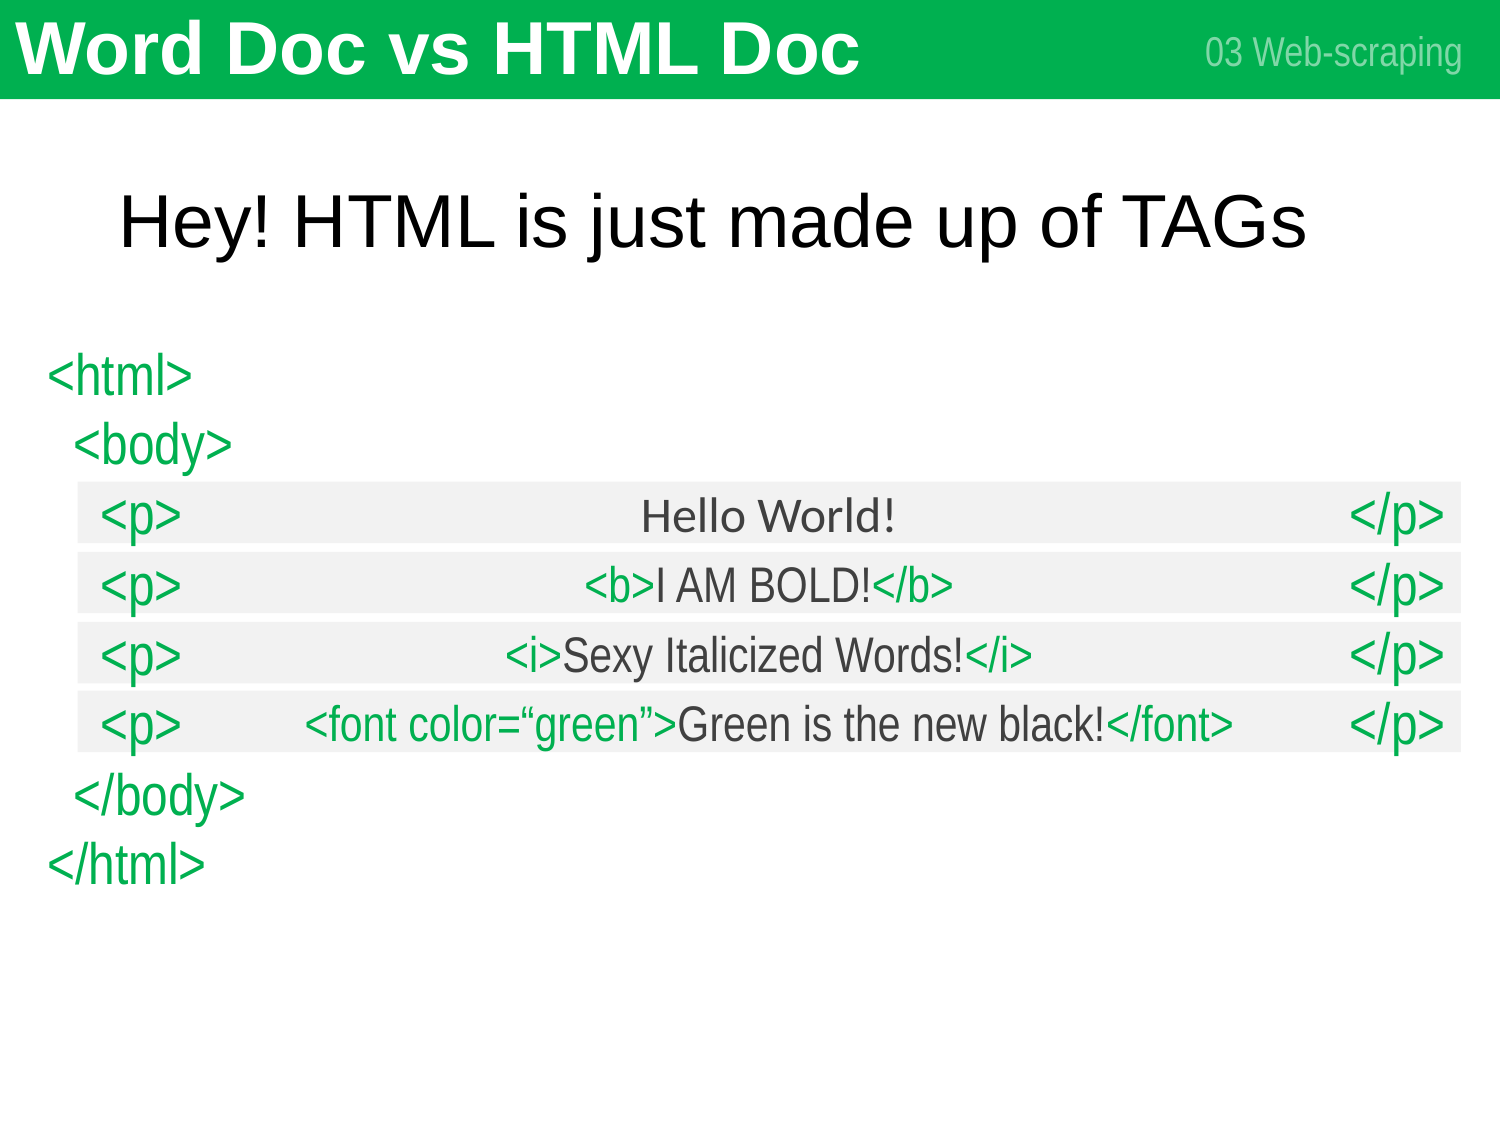

# Word Doc vs HTML Doc
03 Web-scraping
Hey! HTML is just made up of TAGs
<html>
  <body>
    <p>
    <p>
    <p>
    <p>
  </body>
</html>

</p>
</p>
</p>
</p>

Hello World!
<b>I AM BOLD!</b>
<i>Sexy Italicized Words!</i>
<font color=“green”>Green is the new black!</font>